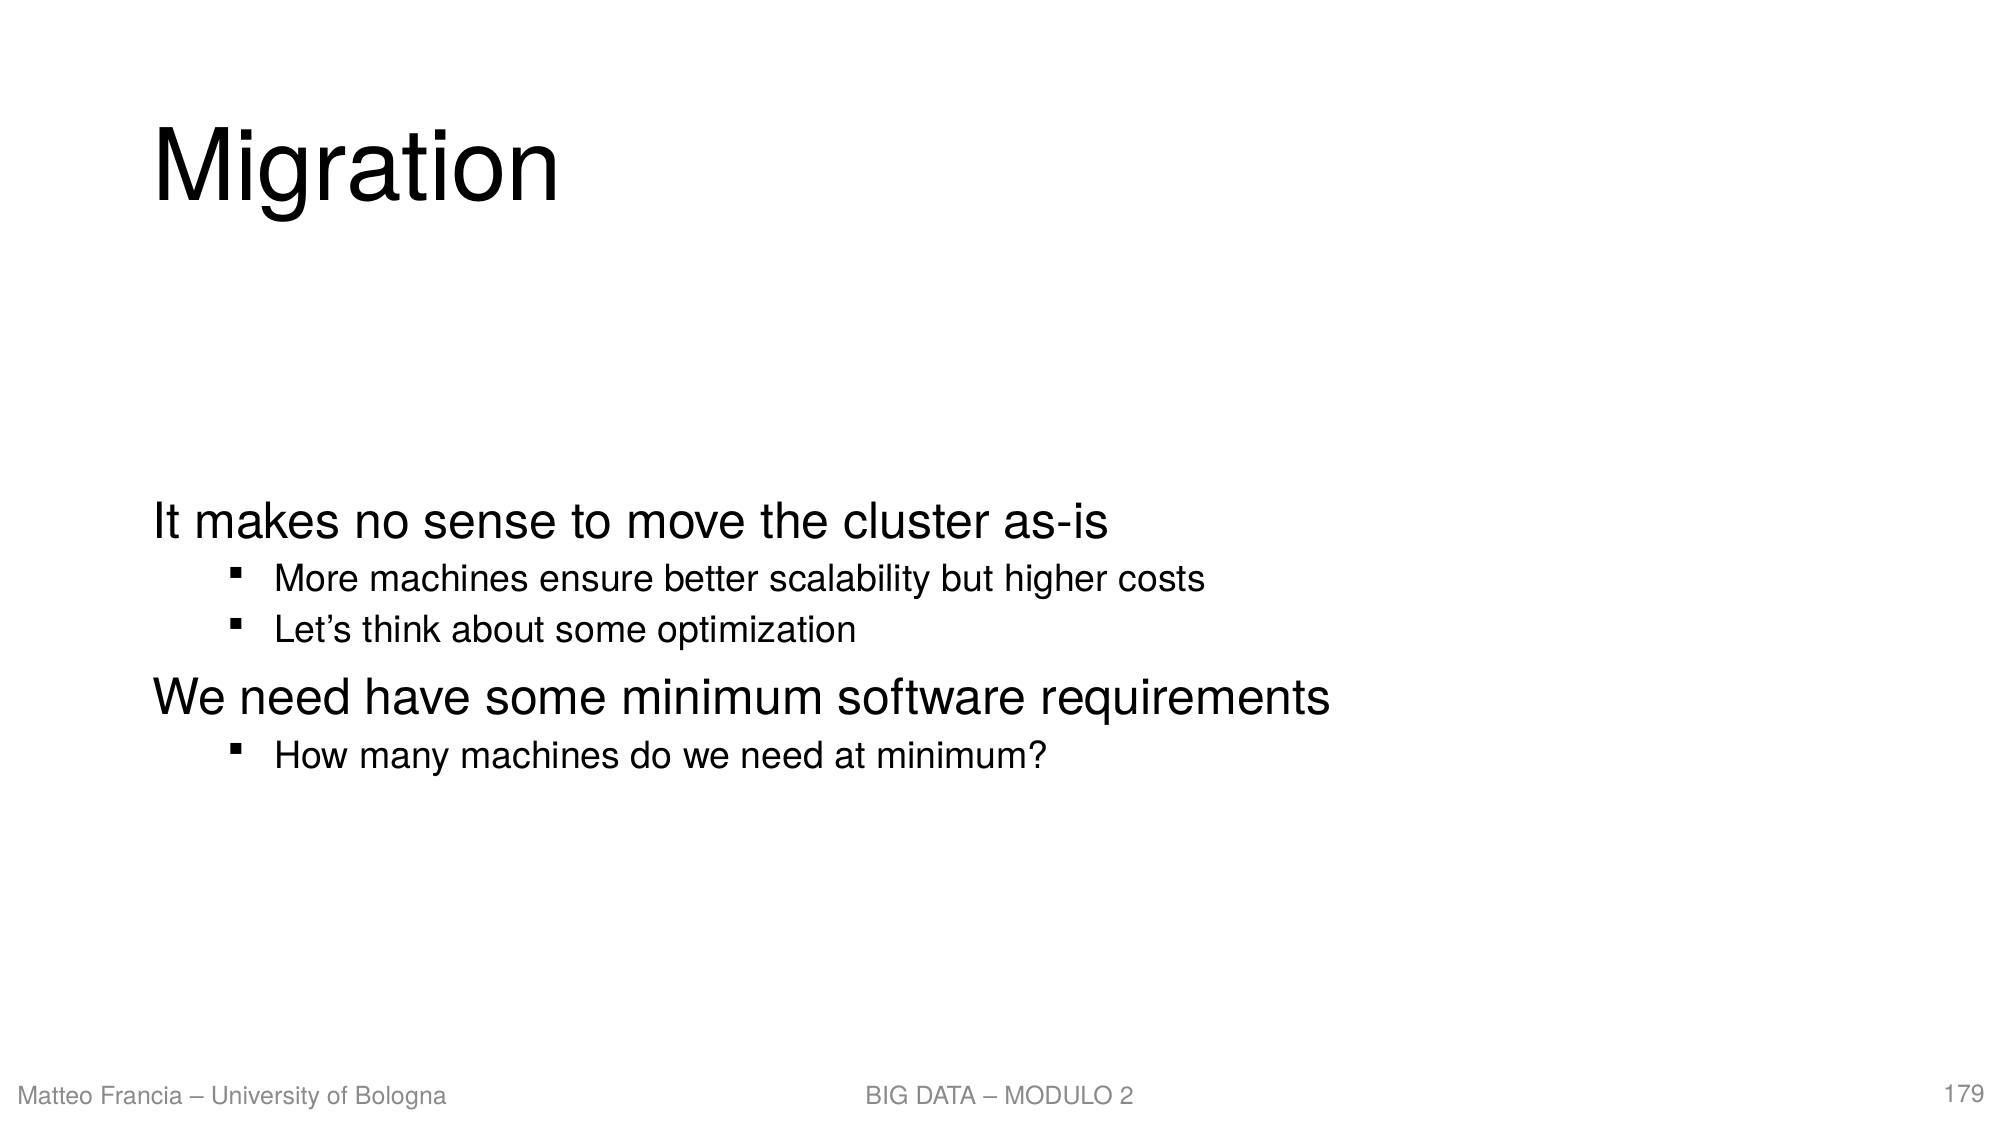

# Migration
It makes no sense to move the cluster as-is
More machines ensure better scalability but higher costs
Let’s think about some optimization
We need have some minimum software requirements
How many machines do we need at minimum?
179
Matteo Francia – University of Bologna